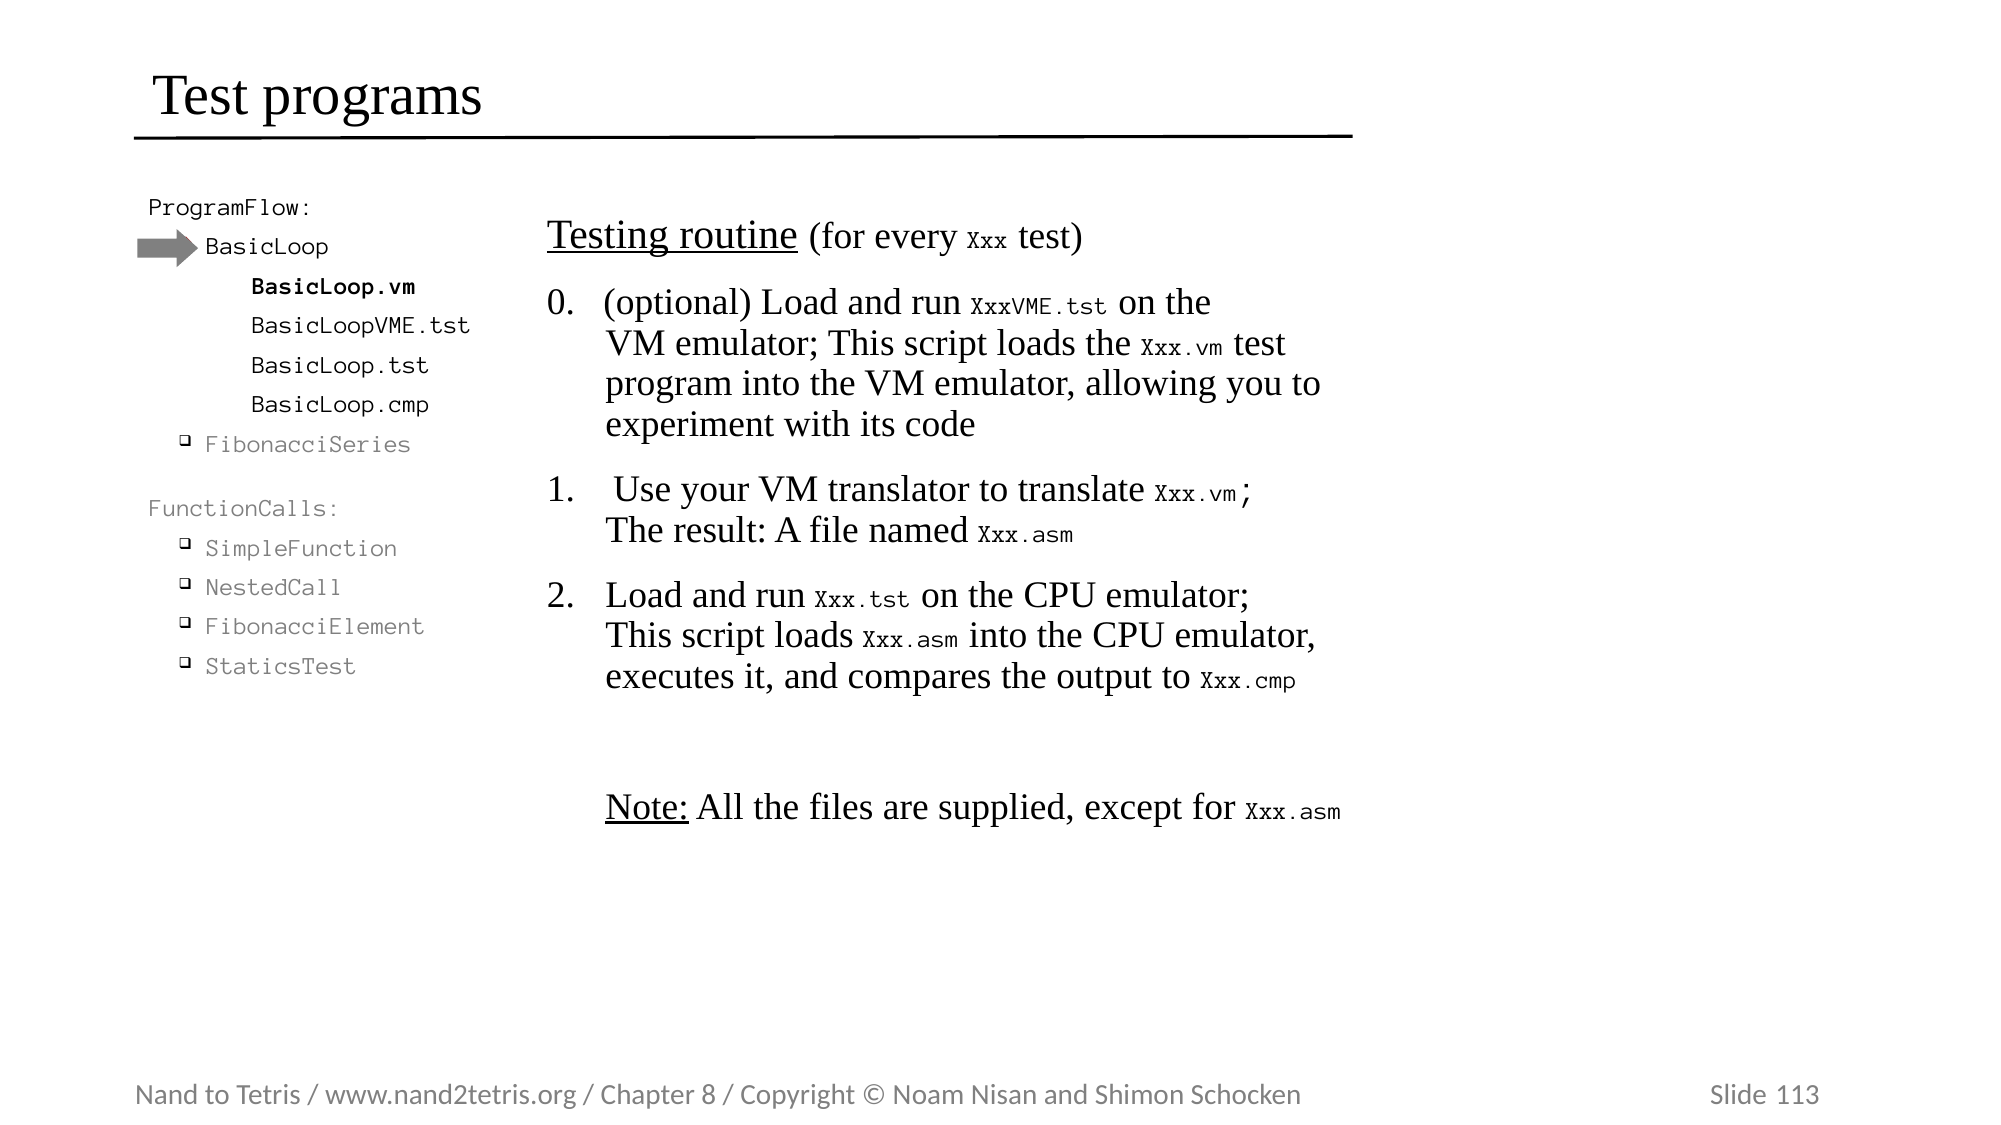

# Test programs

ProgramFlow:
BasicLoop
BasicLoop.vm
BasicLoopVME.tst
BasicLoop.tst
BasicLoop.cmp
FibonacciSeries
FunctionCalls:
SimpleFunction
NestedCall
FibonacciElement
StaticsTest

Testing routine (for every Xxx test)
0.   (optional) Load and run XxxVME.tst on the
VM emulator; This script loads the Xxx.vm test program into the VM emulator, allowing you to experiment with its code
1.    Use your VM translator to translate Xxx.vm;
The result: A file named Xxx.asm
Load and run Xxx.tst on the CPU emulator;
This script loads Xxx.asm into the CPU emulator,
executes it, and compares the output to Xxx.cmp

Note: All the files are supplied, except for Xxx.asm